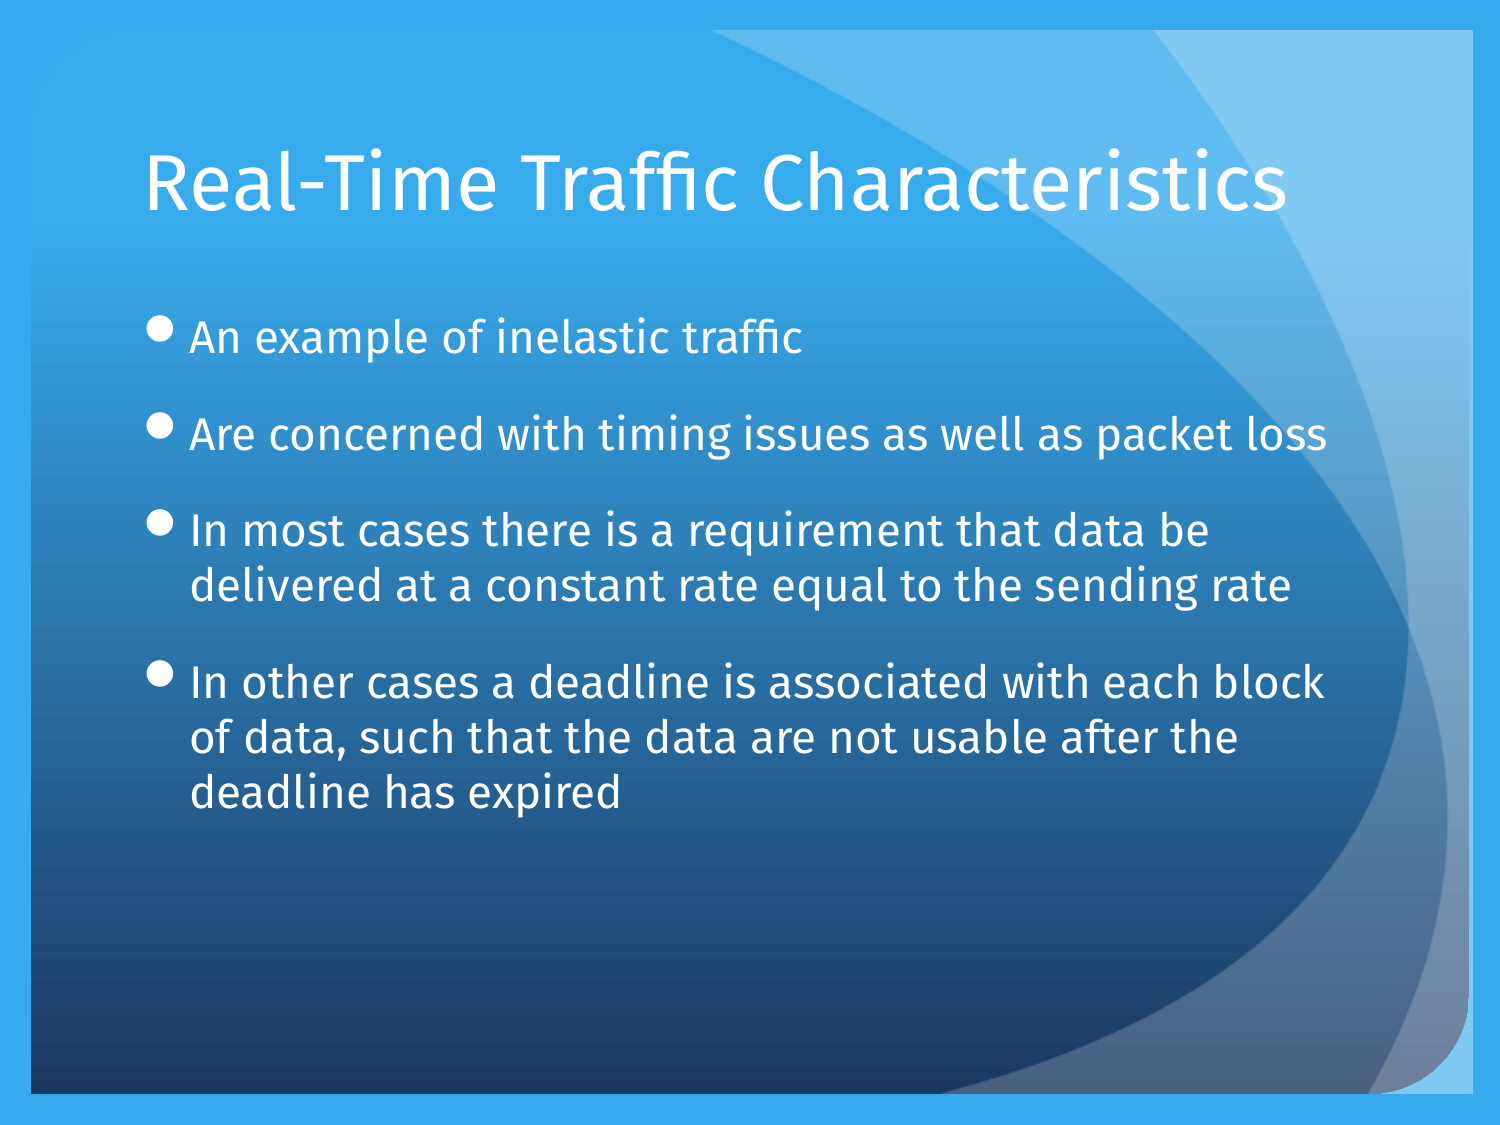

# Real-Time Traffic Characteristics
An example of inelastic traffic
Are concerned with timing issues as well as packet loss
In most cases there is a requirement that data be delivered at a constant rate equal to the sending rate
In other cases a deadline is associated with each block of data, such that the data are not usable after the deadline has expired